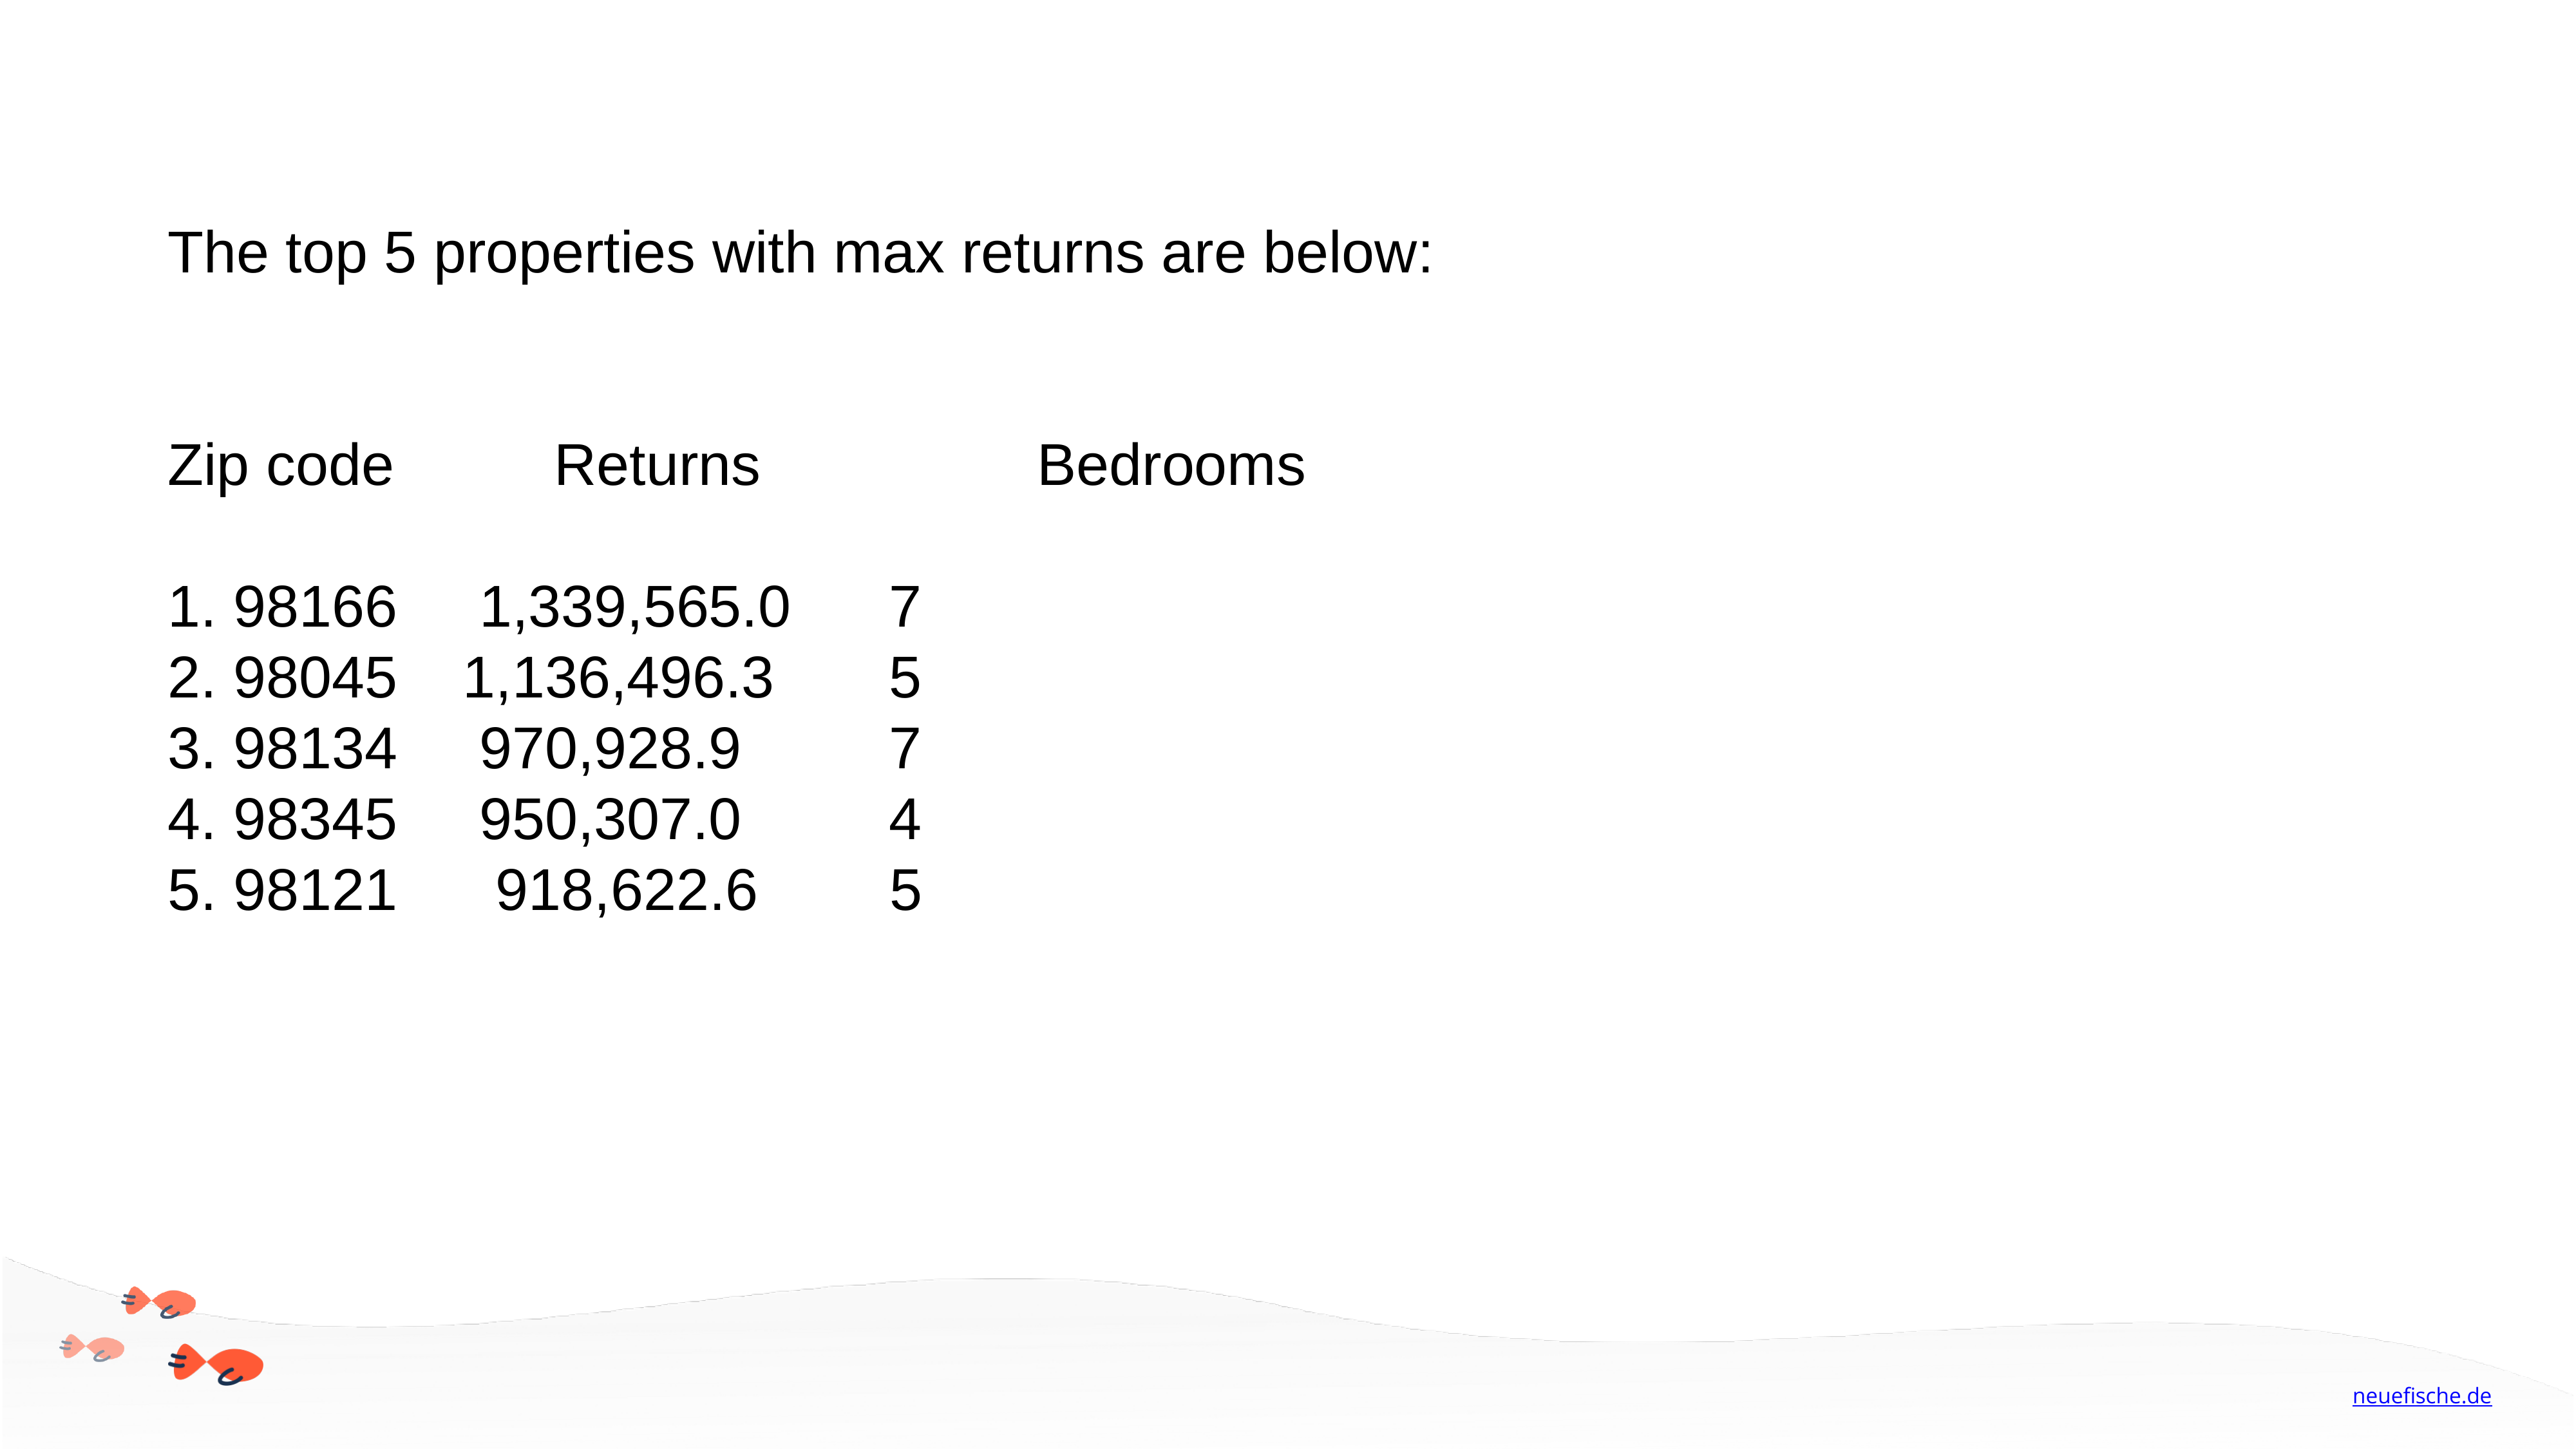

The top 5 properties with max returns are below:

Zip code 		Returns			Bedrooms

1. 98166     1,339,565.0      7
2. 98045    1,136,496.3       5
3. 98134     970,928.9         7
4. 98345     950,307.0         4
5. 98121      918,622.6        5